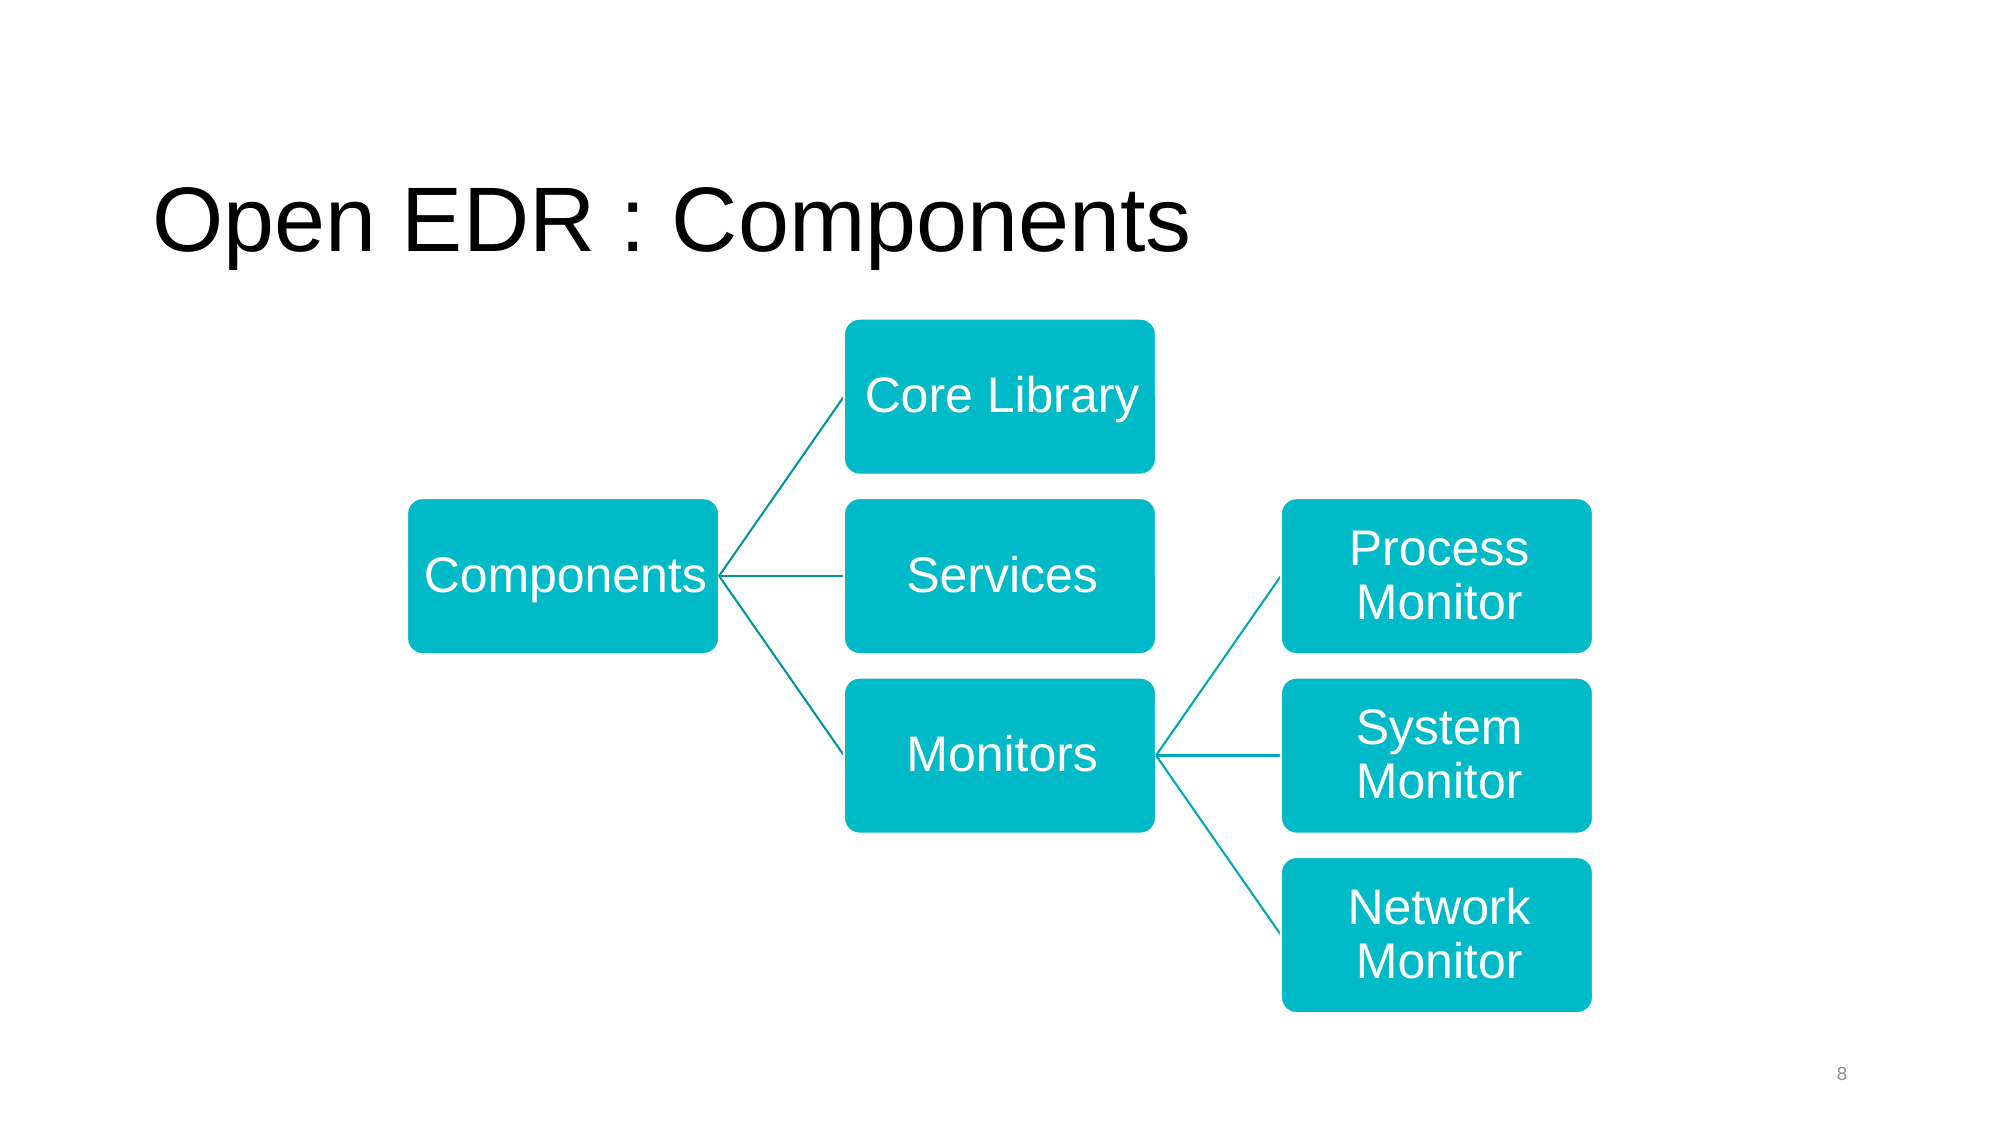

# Open EDR : Components
Components

Core Library

Services

Monitors

Process Monitor

System Monitor

Network Monitor
8